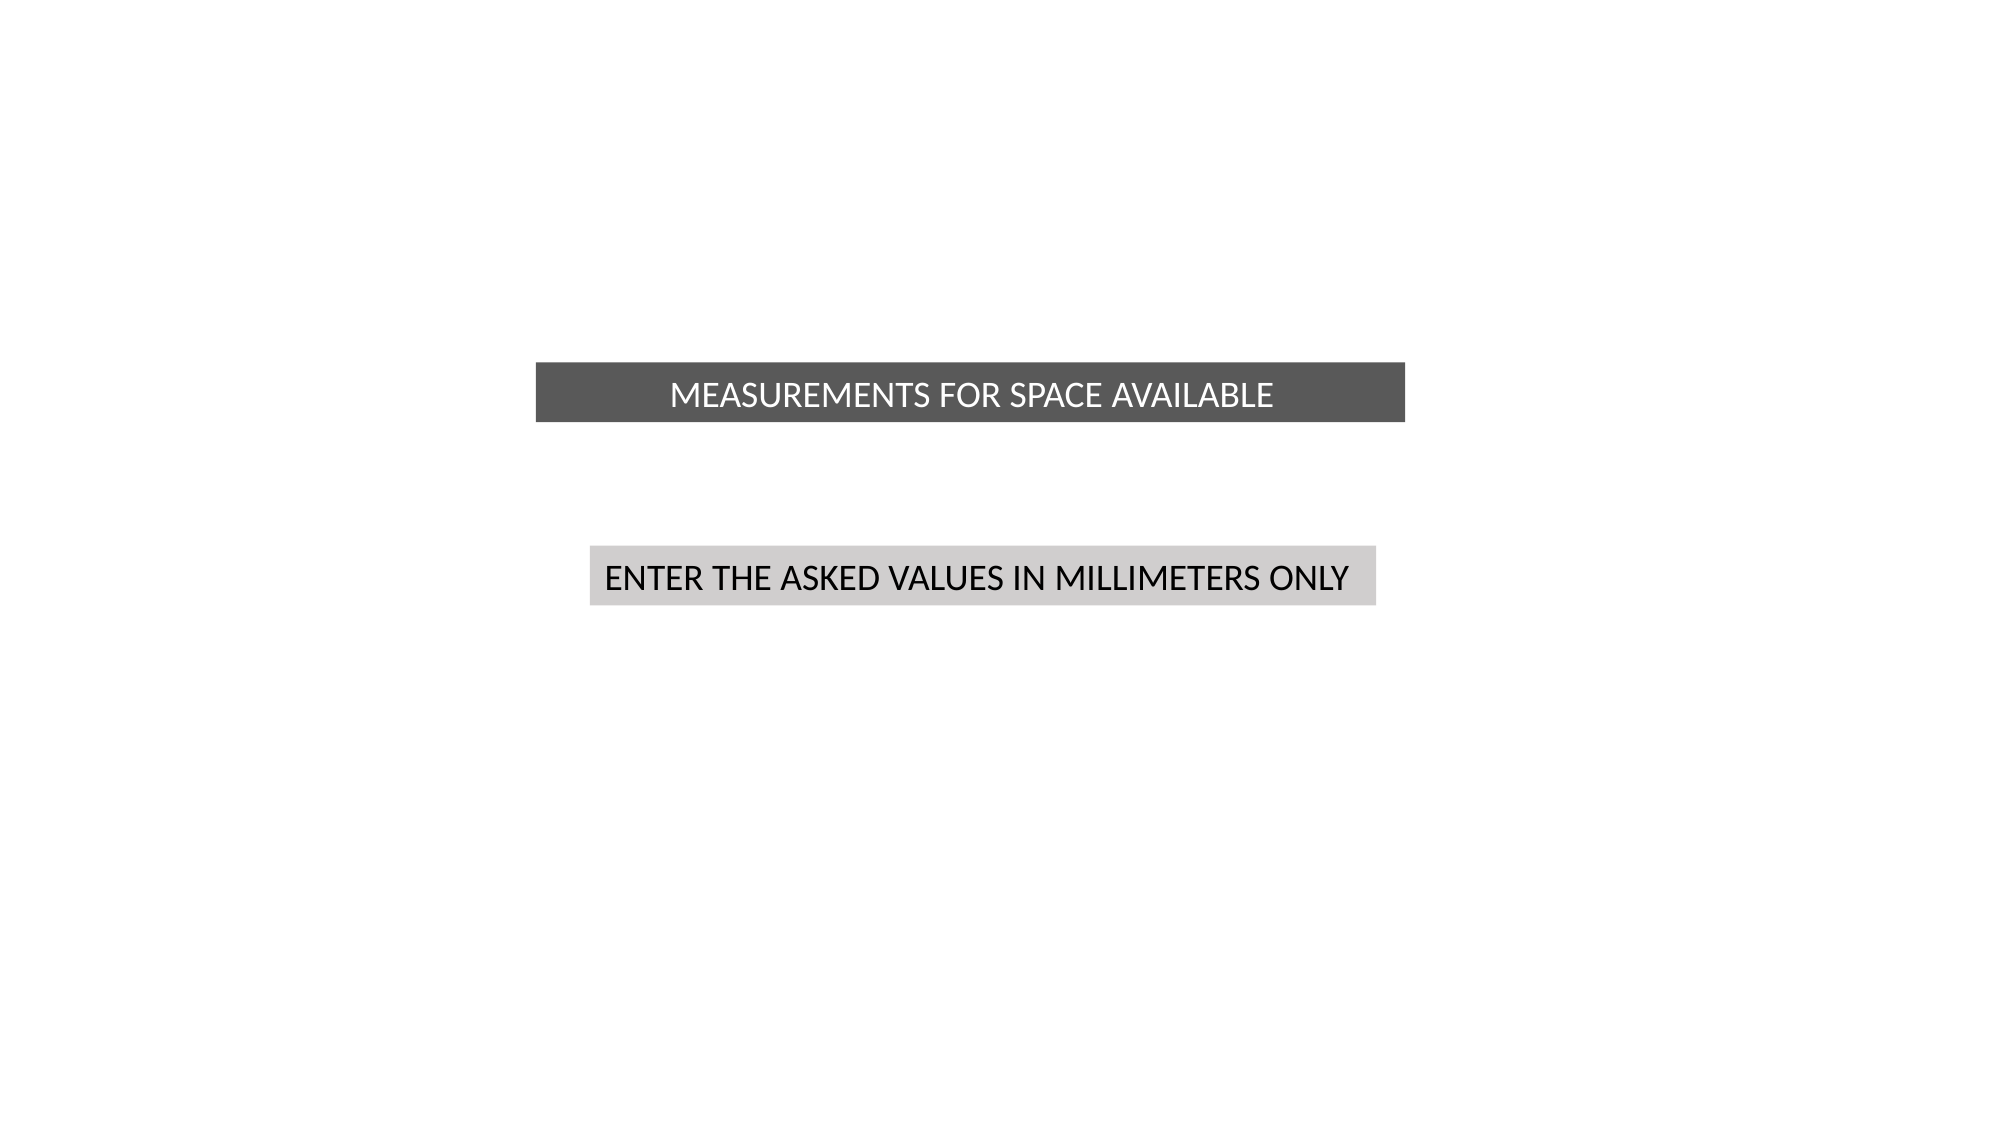

MEASUREMENTS FOR SPACE AVAILABLE
ENTER THE ASKED VALUES IN MILLIMETERS ONLY